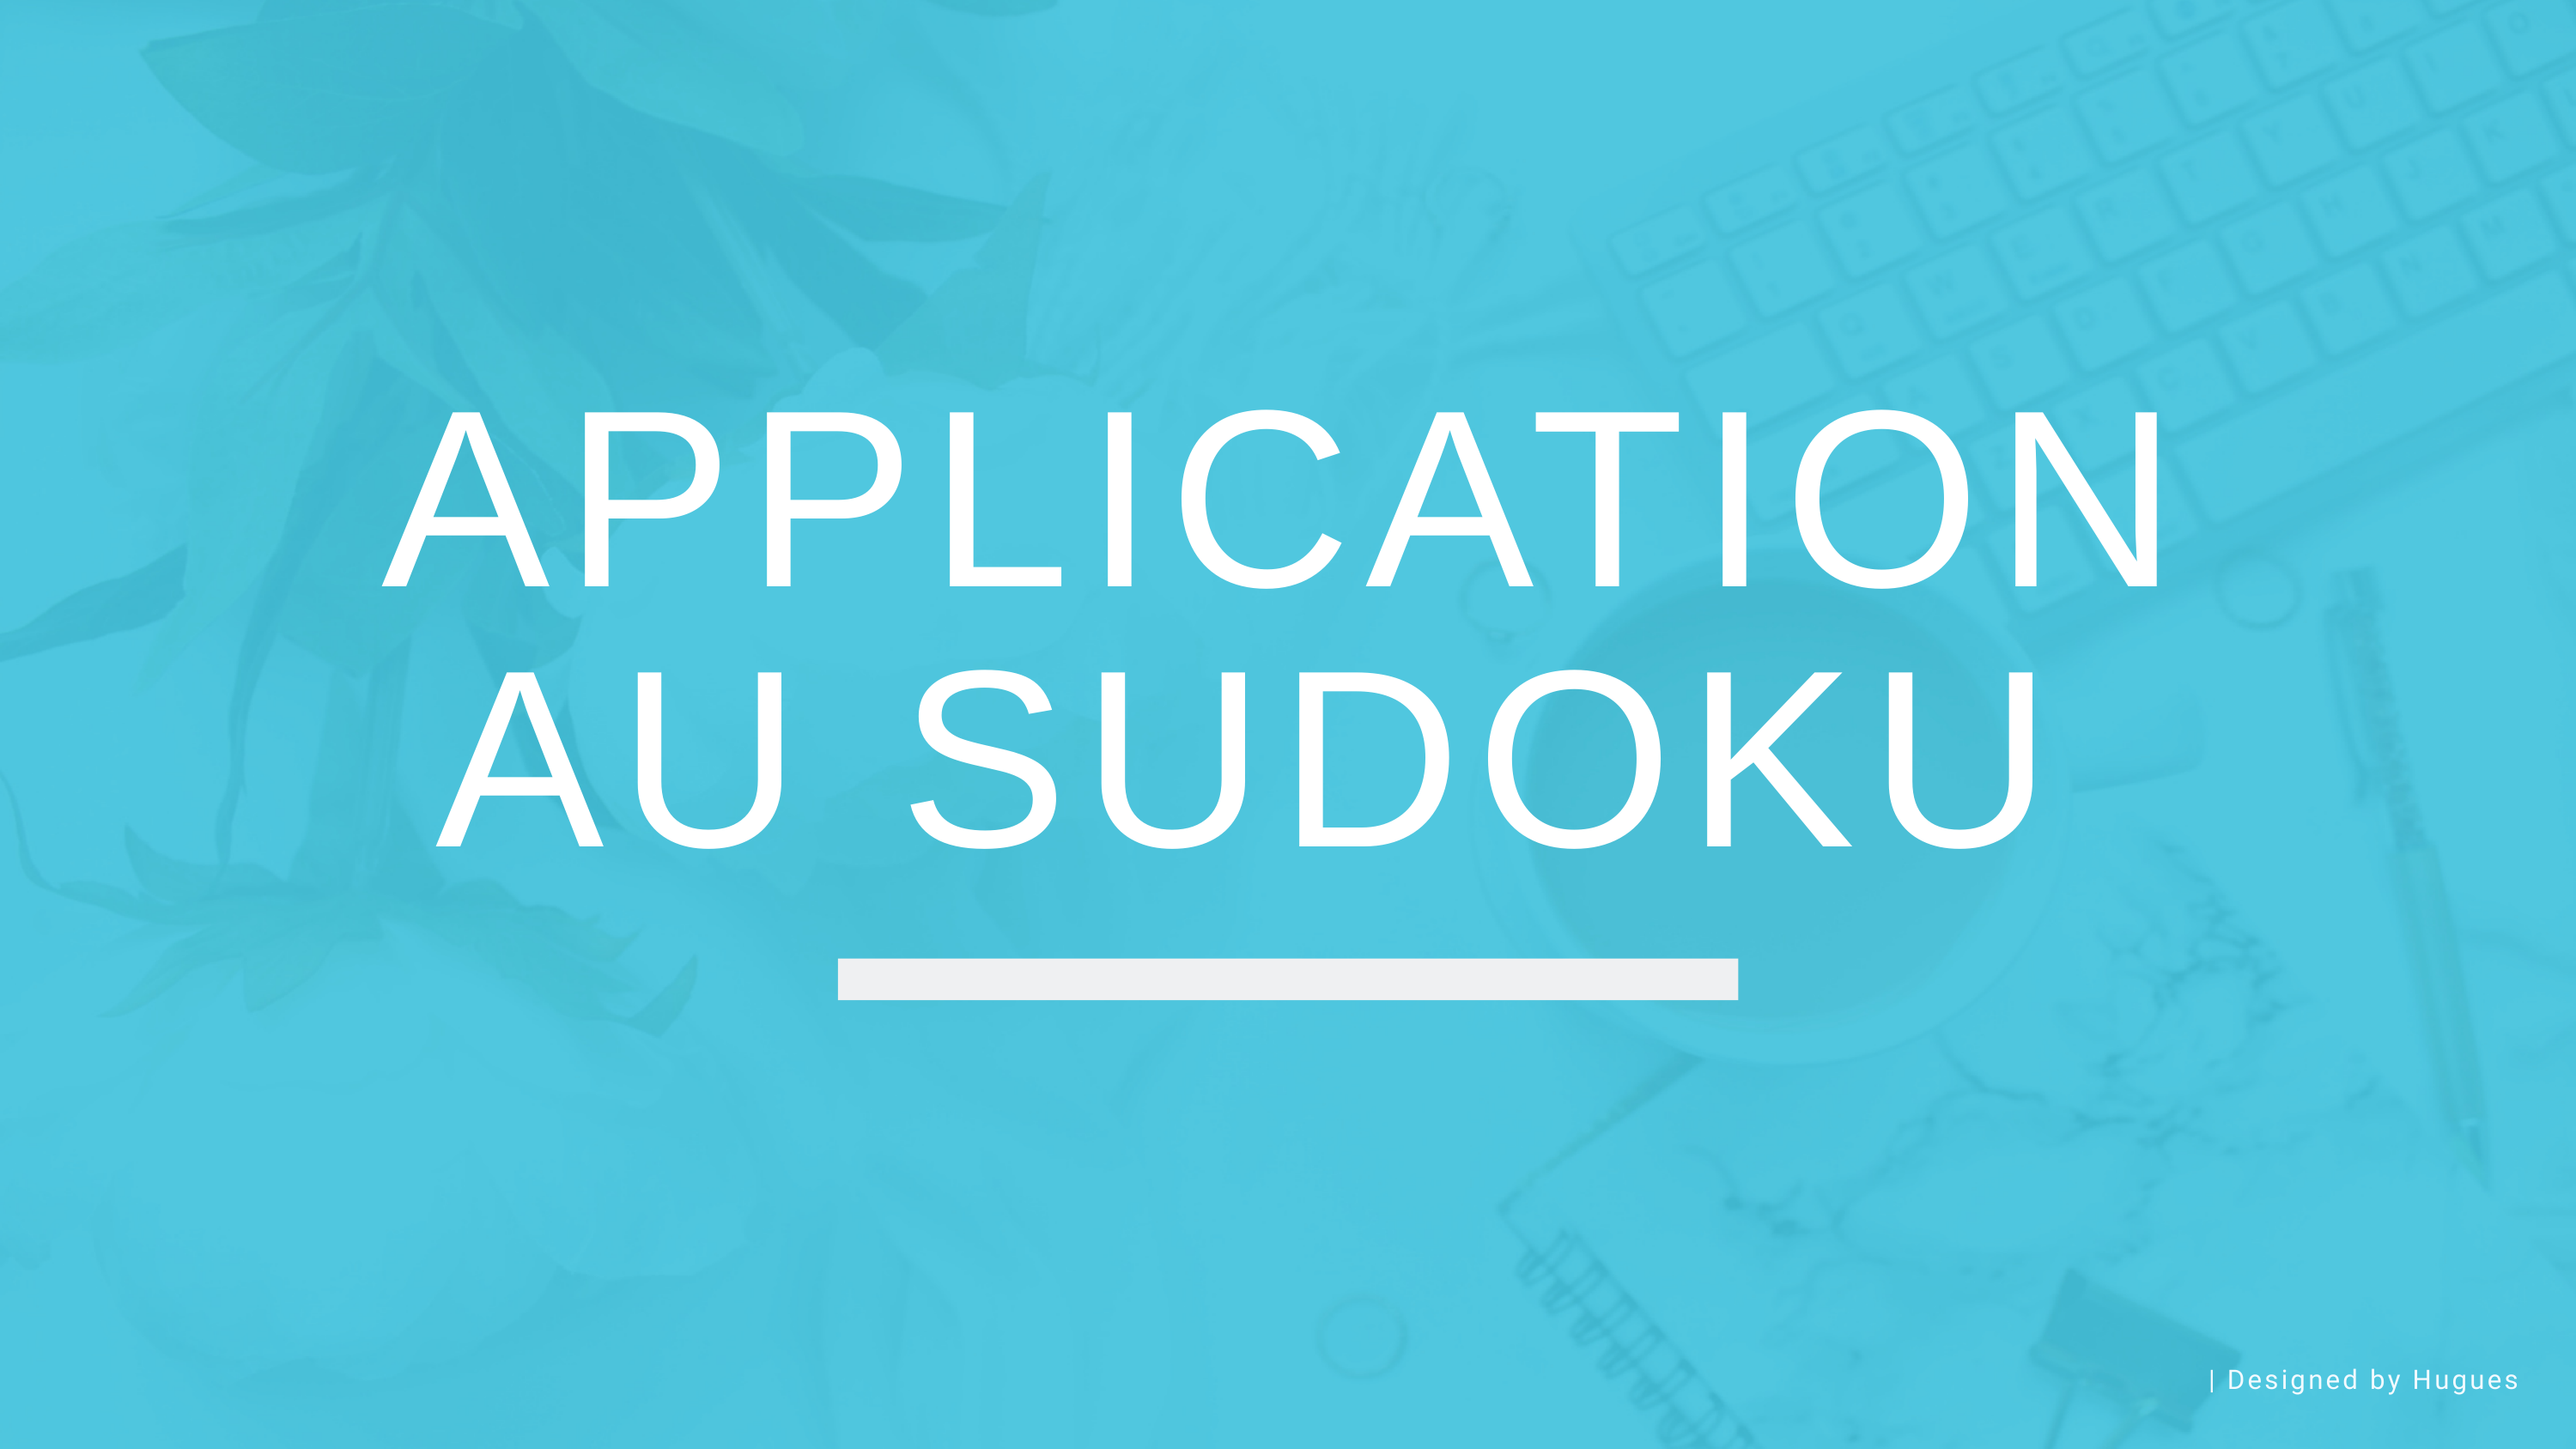

APPLICATION AU SUDOKU

| Designed by Hugues